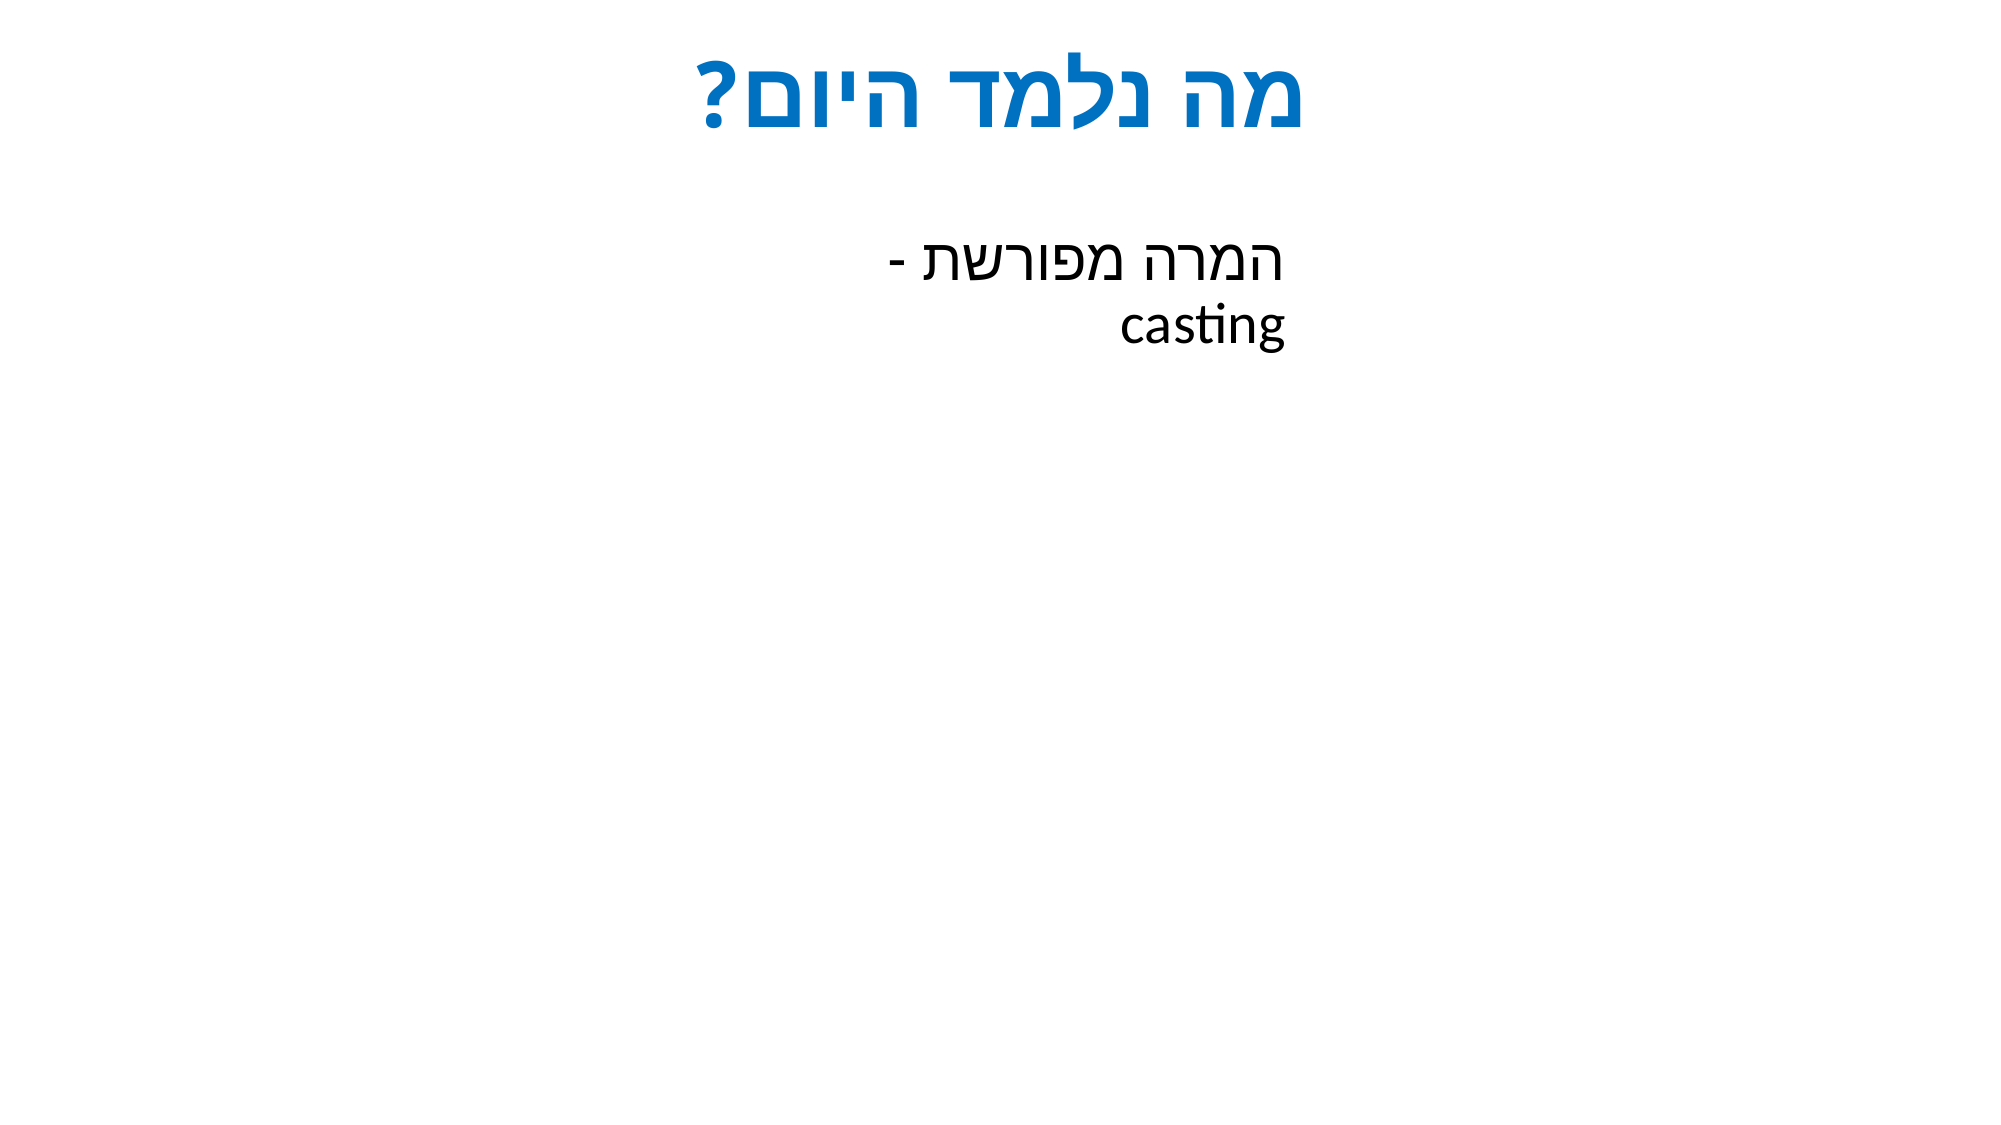

# מה נלמד היום?
המרה מפורשת - casting